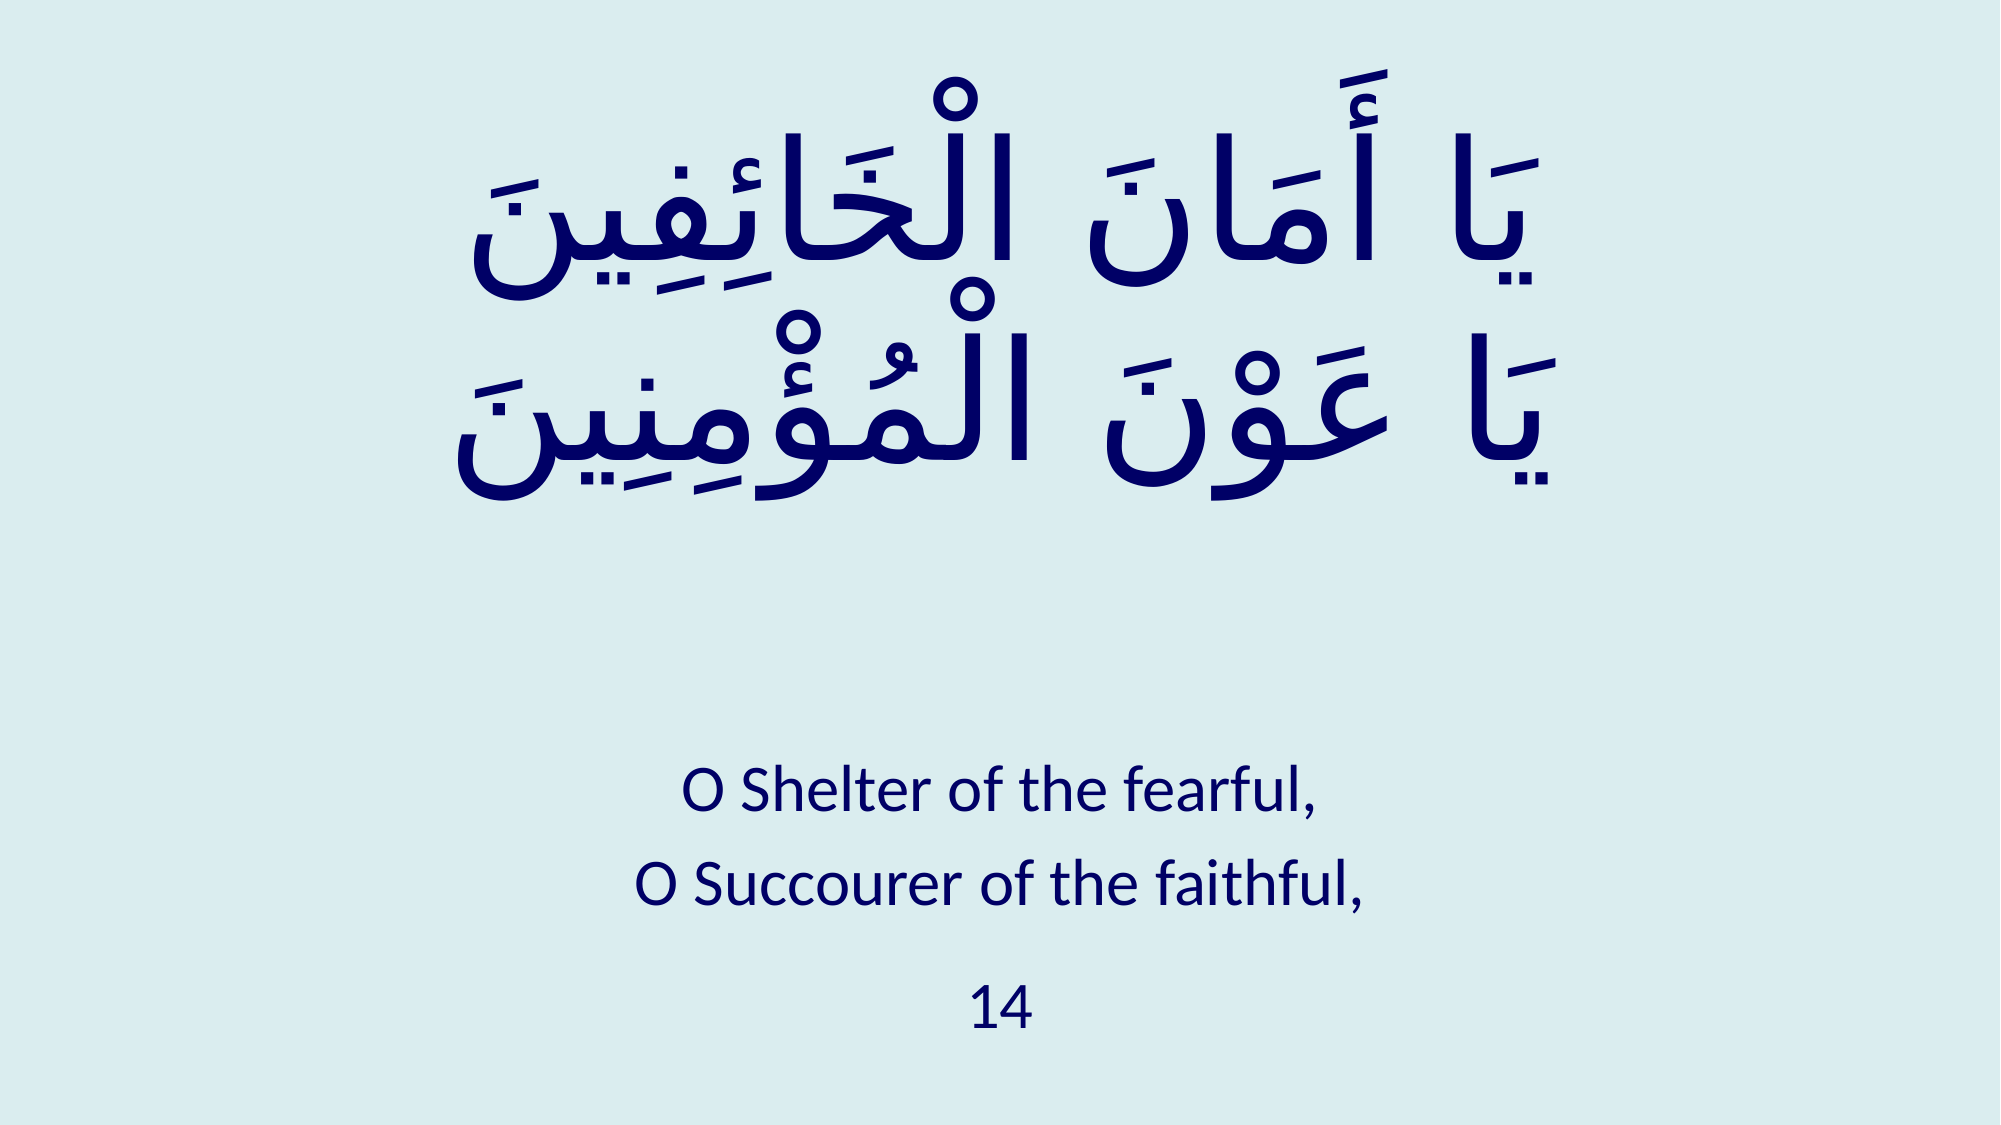

# يَا أَمَانَ الْخَائِفِينَ يَا عَوْنَ الْمُؤْمِنِينَ
O Shelter of the fearful,
O Succourer of the faithful,
14